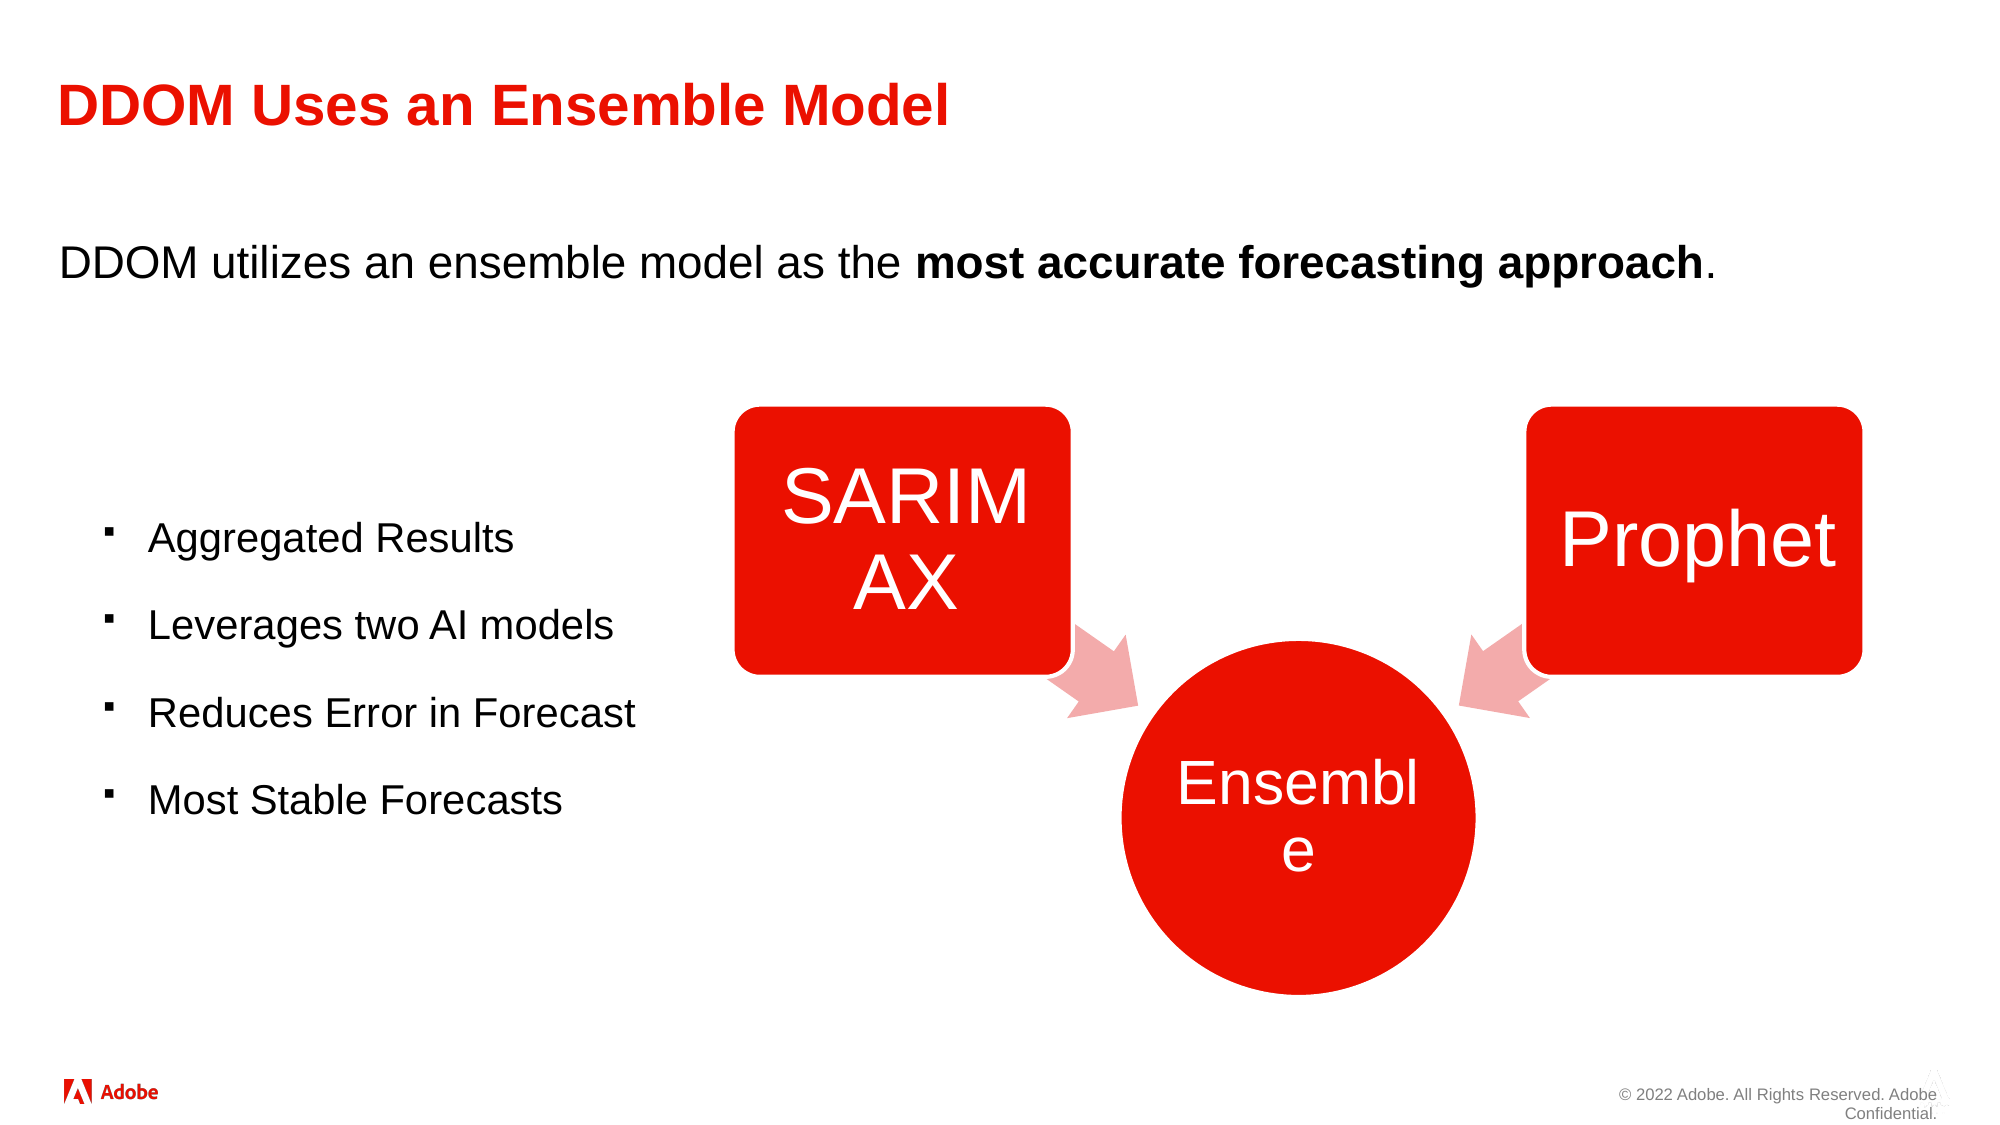

# DDOM Uses an Ensemble Model
DDOM utilizes an ensemble model as the most accurate forecasting approach.

Aggregated Results
Leverages two AI models
Reduces Error in Forecast
Most Stable Forecasts
Ensemble
SARIMAX
Prophet